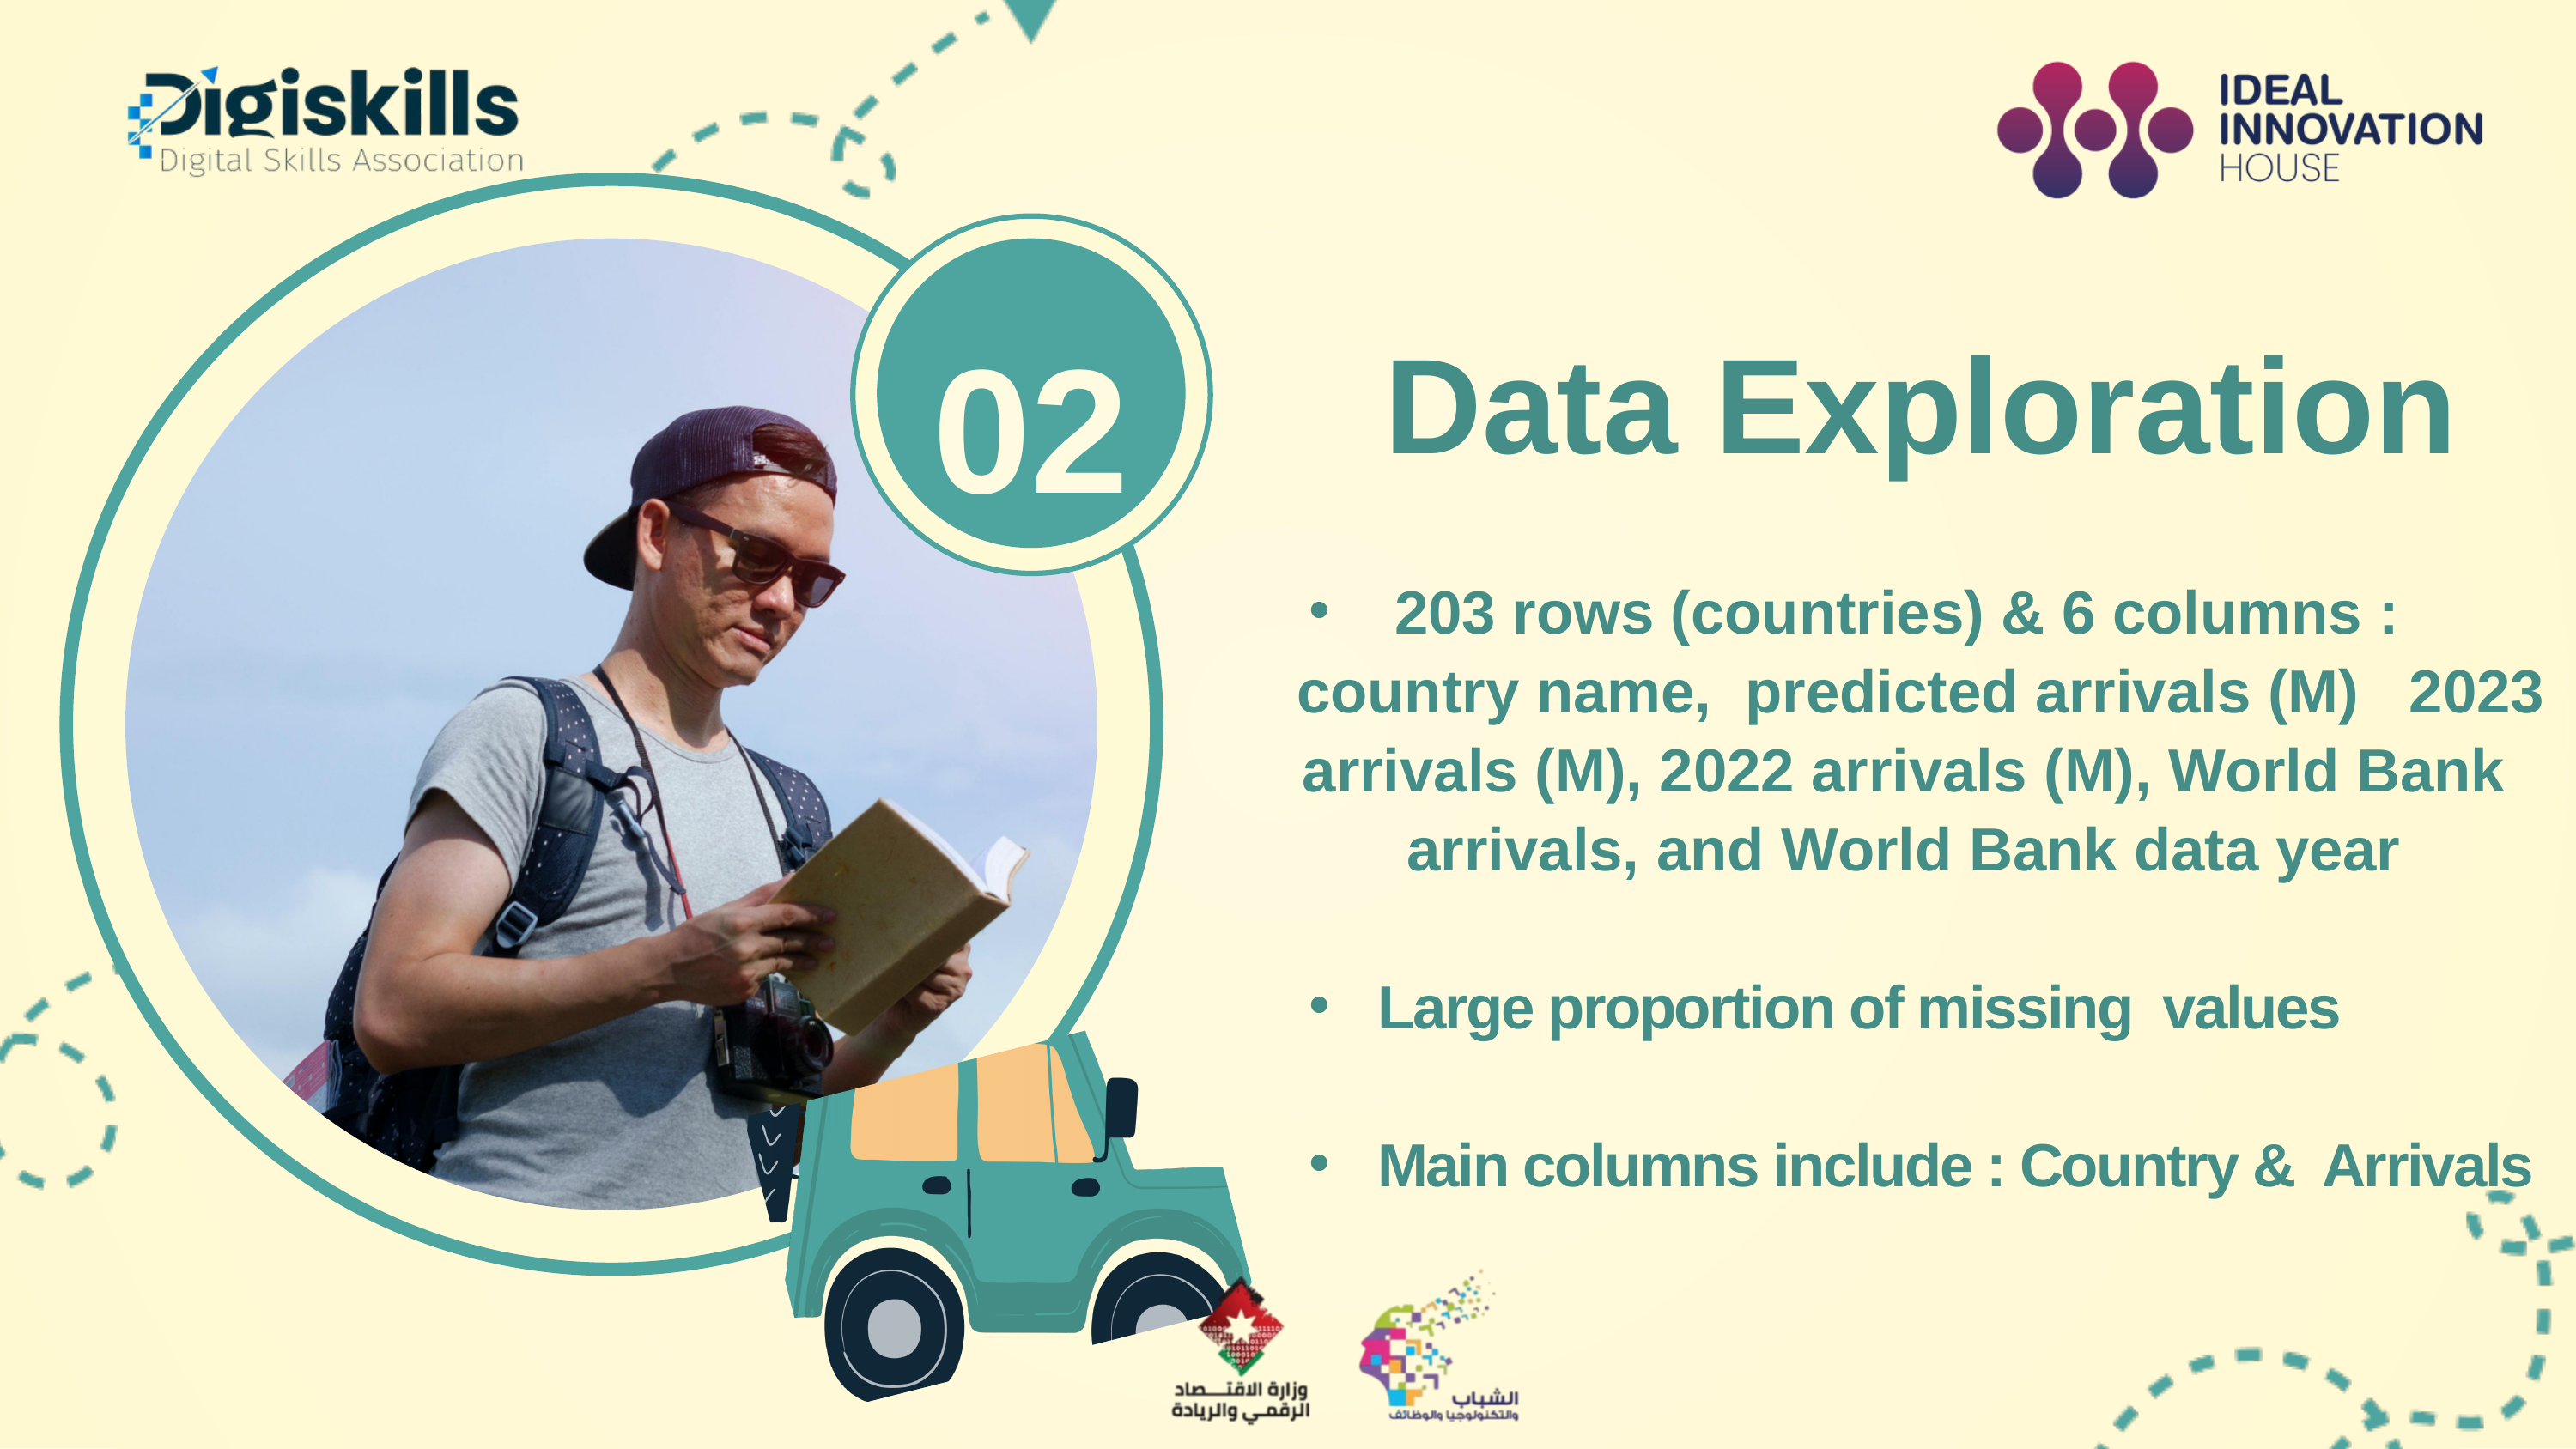

02
Data Exploration
  203 rows (countries) & 6 columns :
  country name,  predicted arrivals (M)   2023 arrivals (M), 2022 arrivals (M), World Bank arrivals, and World Bank data year

 Large proportion of missing  values

 Main columns include : Country &  Arrivals